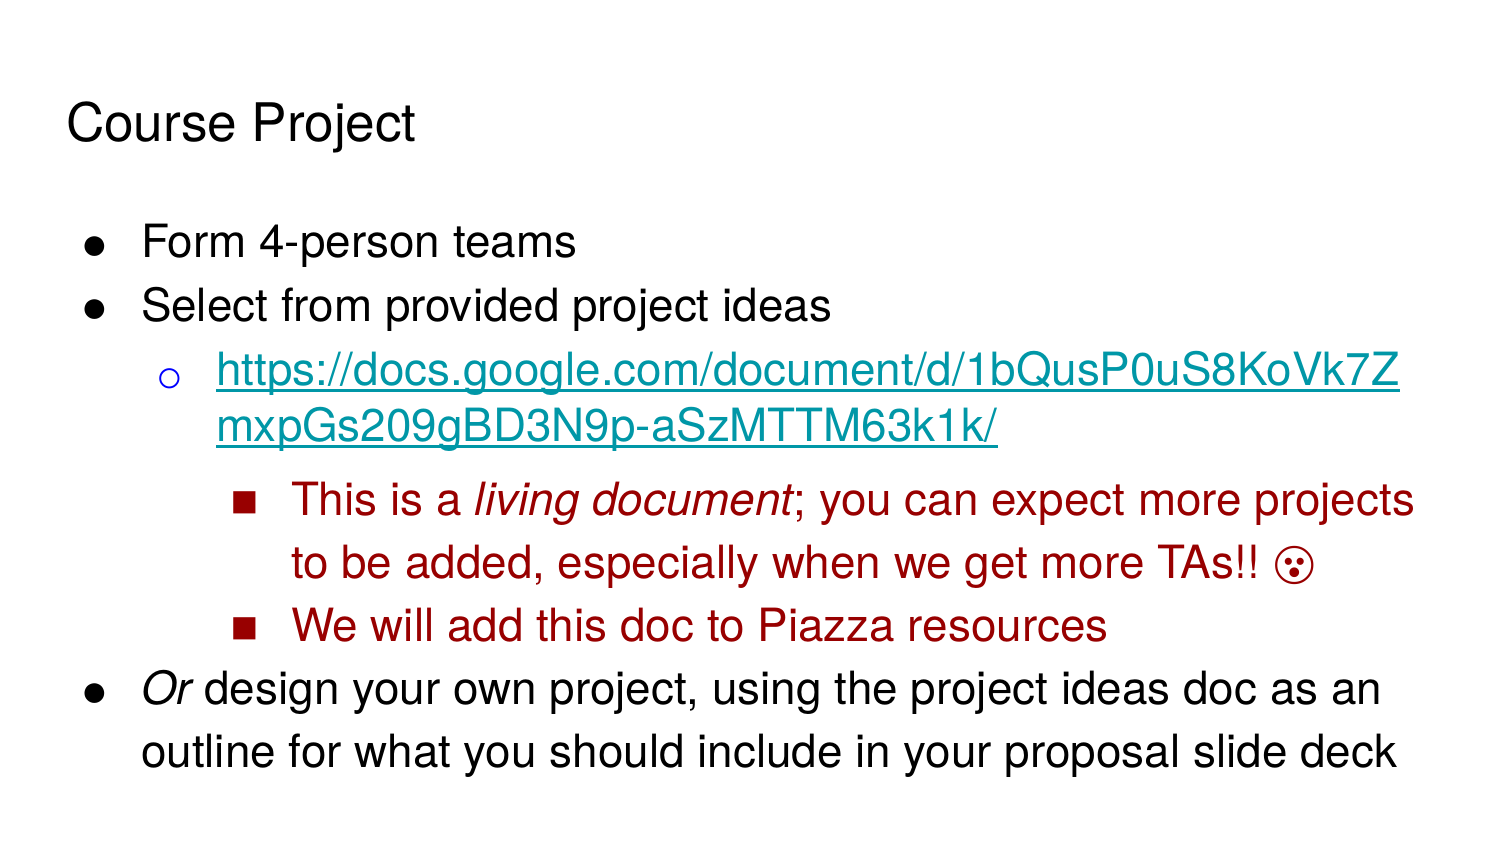

# Course Project
Form 4-person teams
Select from provided project ideas
https://docs.google.com/document/d/1bQusP0uS8KoVk7ZmxpGs209gBD3N9p-aSzMTTM63k1k/
This is a living document; you can expect more projects to be added, especially when we get more TAs!! 😮
We will add this doc to Piazza resources
Or design your own project, using the project ideas doc as an outline for what you should include in your proposal slide deck